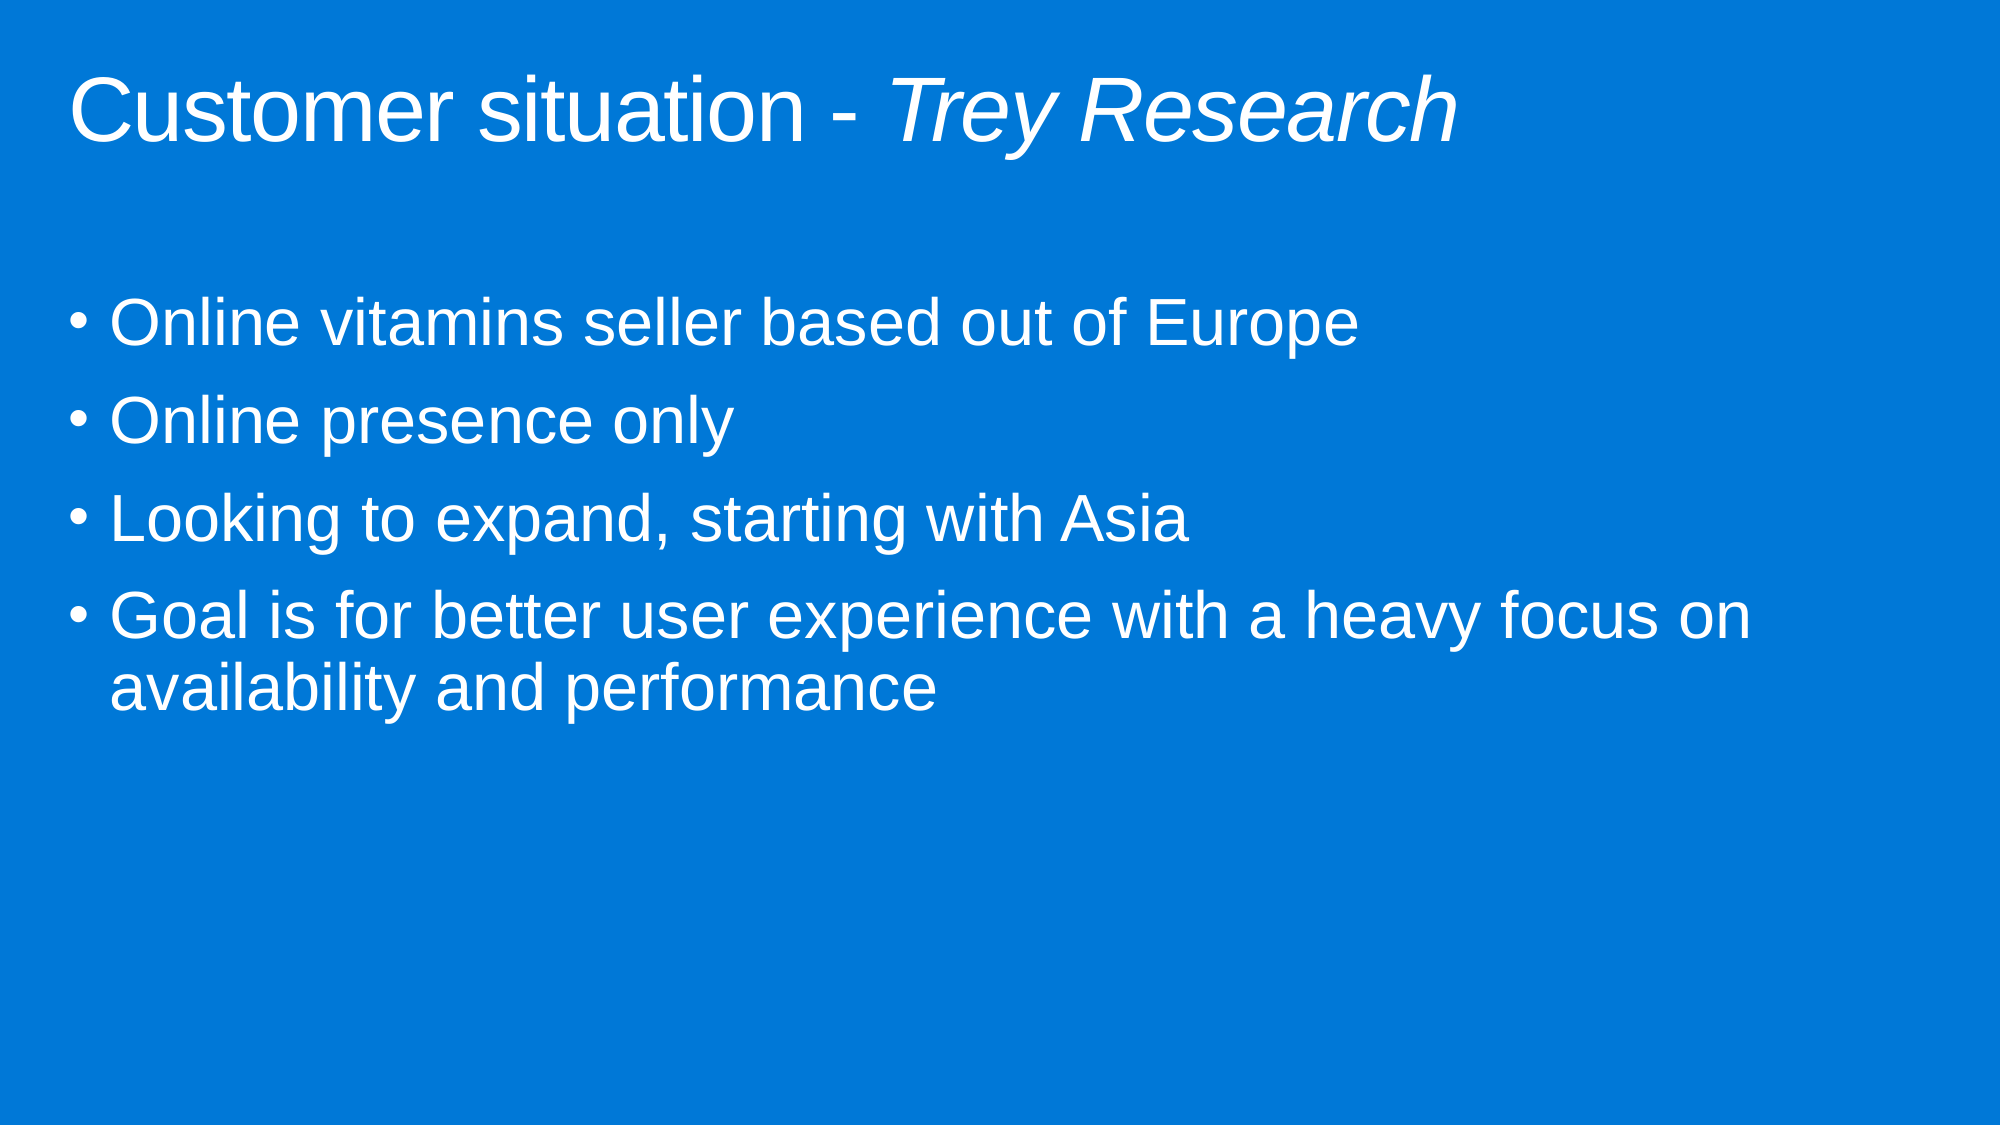

# Customer situation - Trey Research
Online vitamins seller based out of Europe
Online presence only
Looking to expand, starting with Asia
Goal is for better user experience with a heavy focus on  availability and performance